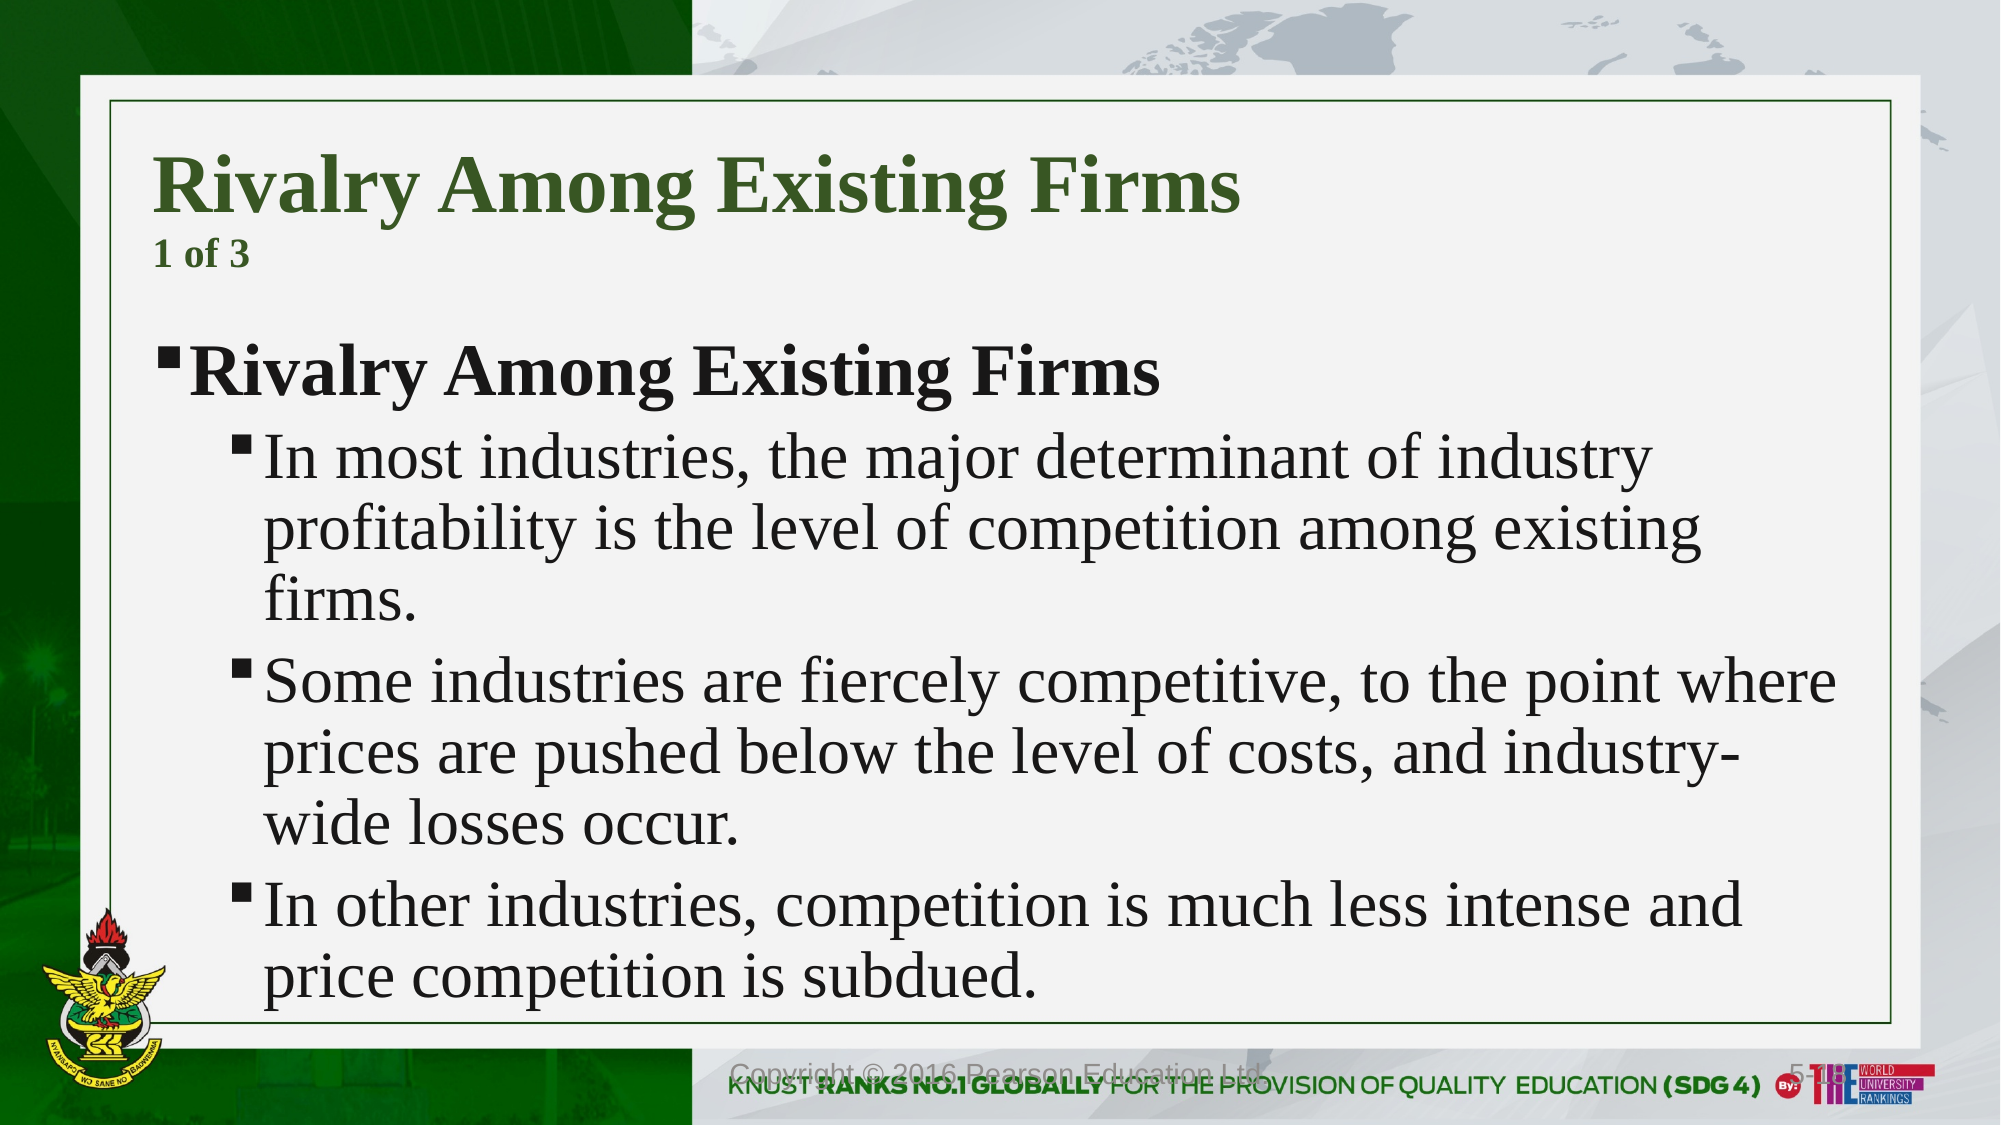

# Rivalry Among Existing Firms 1 of 3
Rivalry Among Existing Firms
In most industries, the major determinant of industry profitability is the level of competition among existing firms.
Some industries are fiercely competitive, to the point where prices are pushed below the level of costs, and industry-wide losses occur.
In other industries, competition is much less intense and price competition is subdued.
Copyright © 2016 Pearson Education Ltd.
5-18